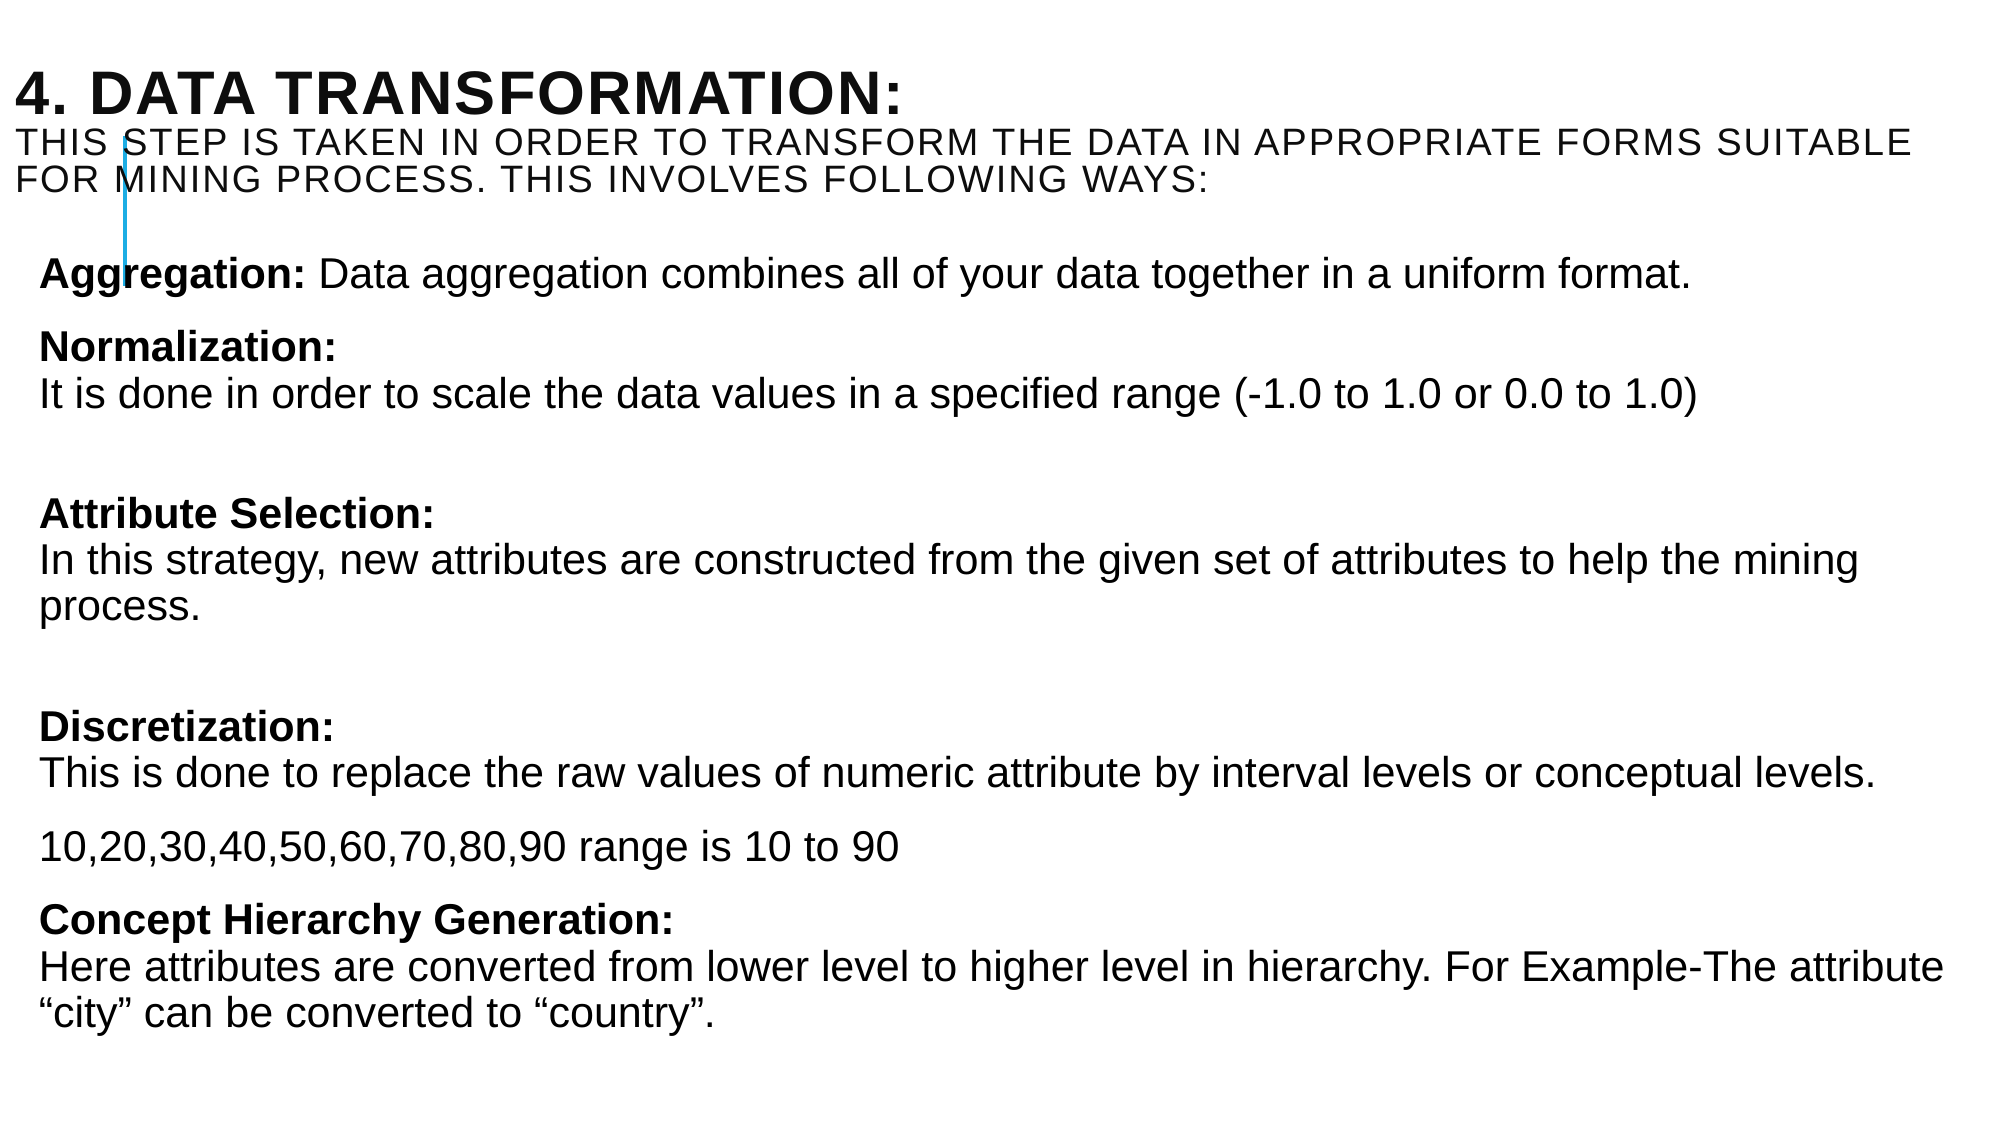

# 4. Data Transformation:  This step is taken in order to transform the data in appropriate forms suitable for mining process. This involves following ways:
Aggregation: Data aggregation combines all of your data together in a uniform format.
Normalization: 
It is done in order to scale the data values in a specified range (-1.0 to 1.0 or 0.0 to 1.0)
Attribute Selection: 
In this strategy, new attributes are constructed from the given set of attributes to help the mining process.
Discretization: 
This is done to replace the raw values of numeric attribute by interval levels or conceptual levels.
10,20,30,40,50,60,70,80,90 range is 10 to 90
Concept Hierarchy Generation: 
Here attributes are converted from lower level to higher level in hierarchy. For Example-The attribute “city” can be converted to “country”.